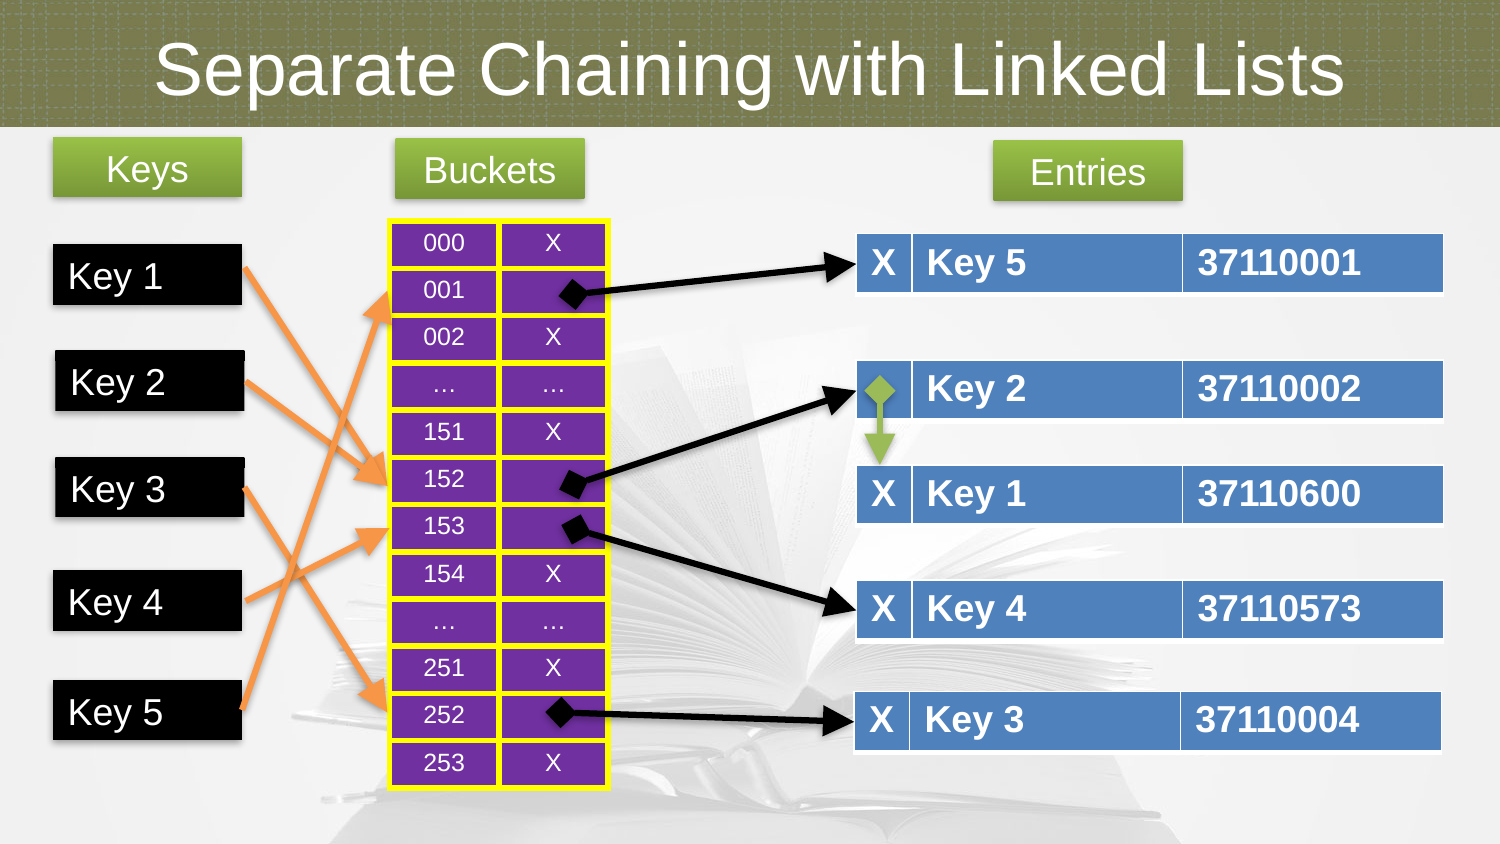

Separate Chaining with Linked Lists
Keys
Buckets
Entries
| 000 | X |
| --- | --- |
| 001 |  |
| 002 | X |
| … | … |
| 151 | X |
| 152 |  |
| 153 |  |
| 154 | X |
| … | … |
| 251 | X |
| 252 |  |
| 253 | X |
| X | Key 5 | 37110001 |
| --- | --- | --- |
Key 1
Key 2
|  | Key 2 | 37110002 |
| --- | --- | --- |
Key 3
| X | Key 1 | 37110600 |
| --- | --- | --- |
Key 4
| X | Key 4 | 37110573 |
| --- | --- | --- |
Key 5
| X | Key 3 | 37110004 |
| --- | --- | --- |